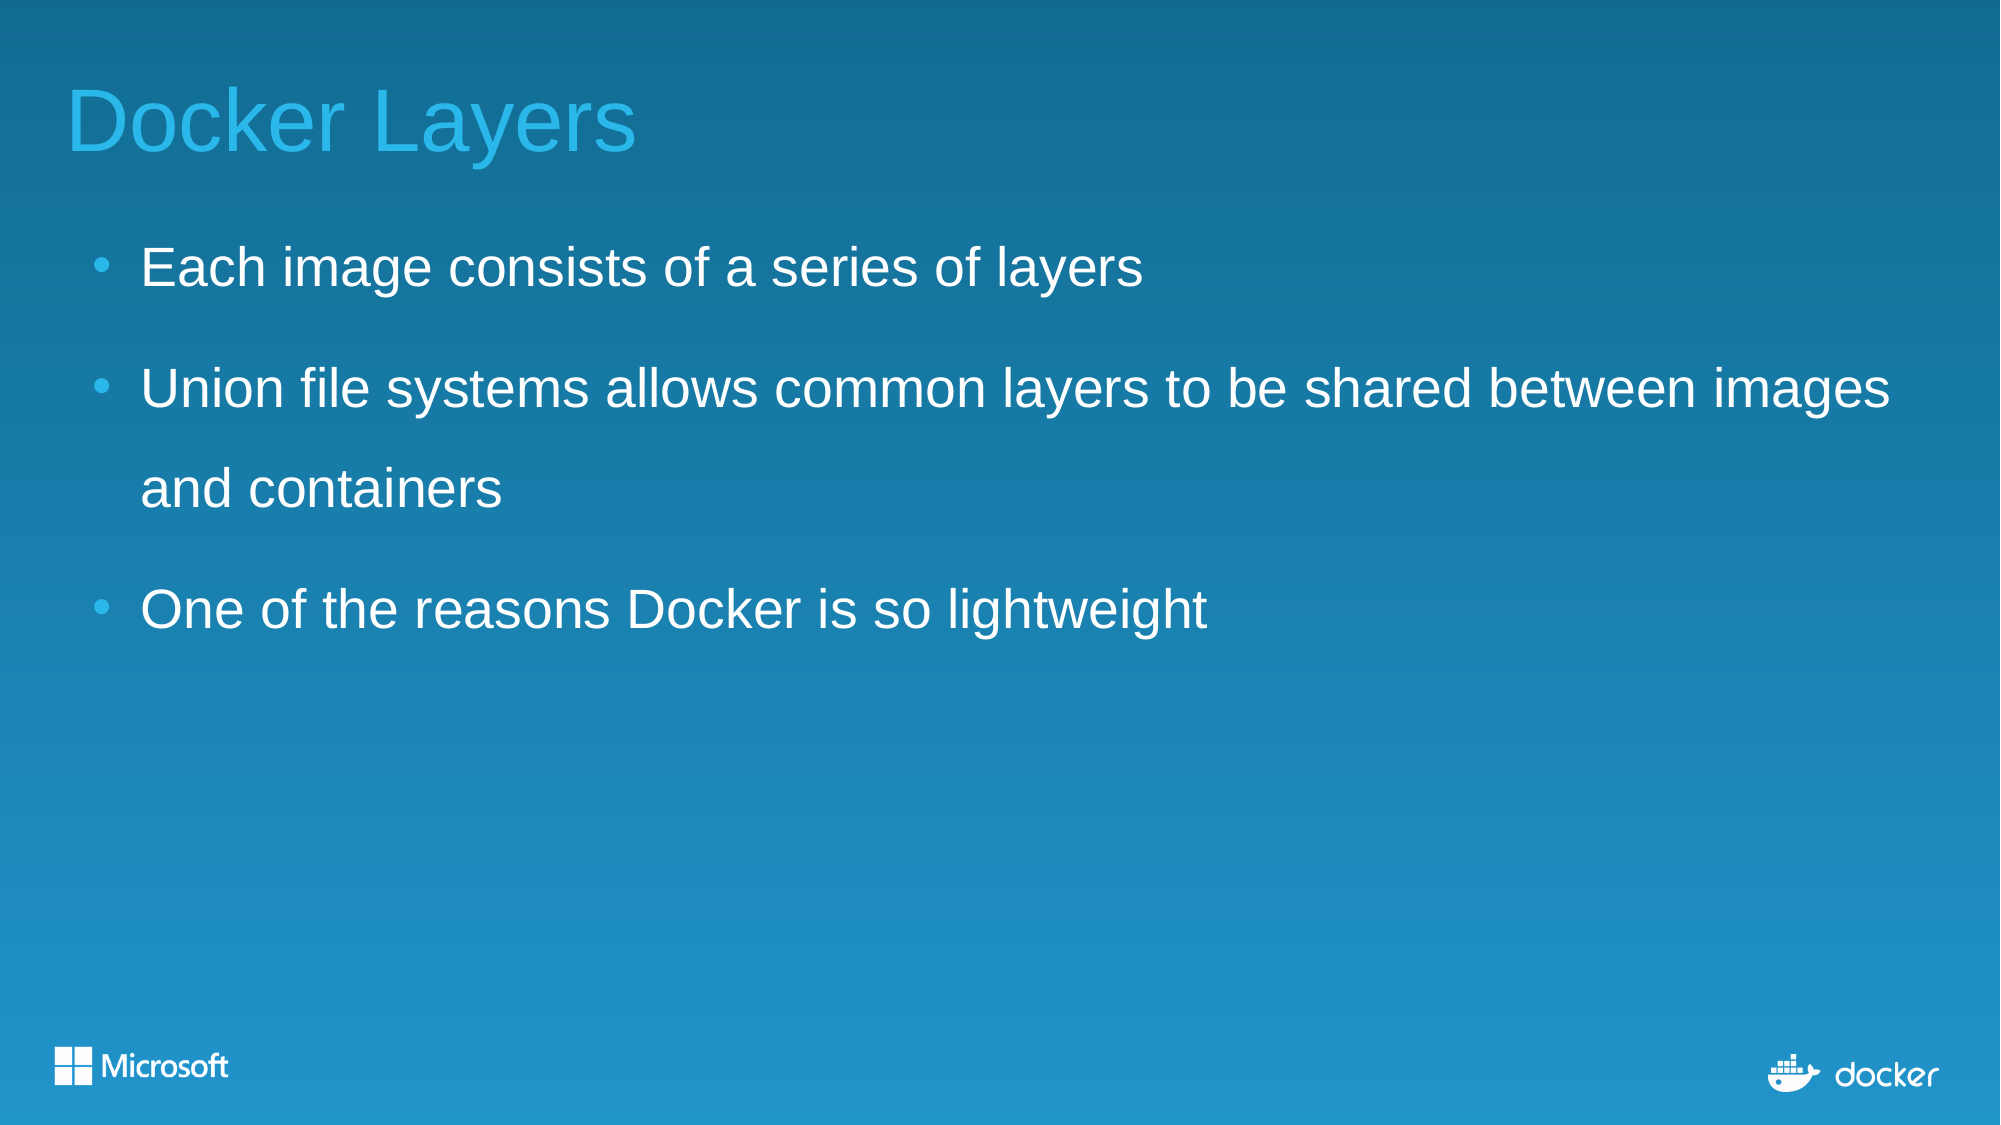

# Docker Layers
Each image consists of a series of layers
Union file systems allows common layers to be shared between images and containers
One of the reasons Docker is so lightweight